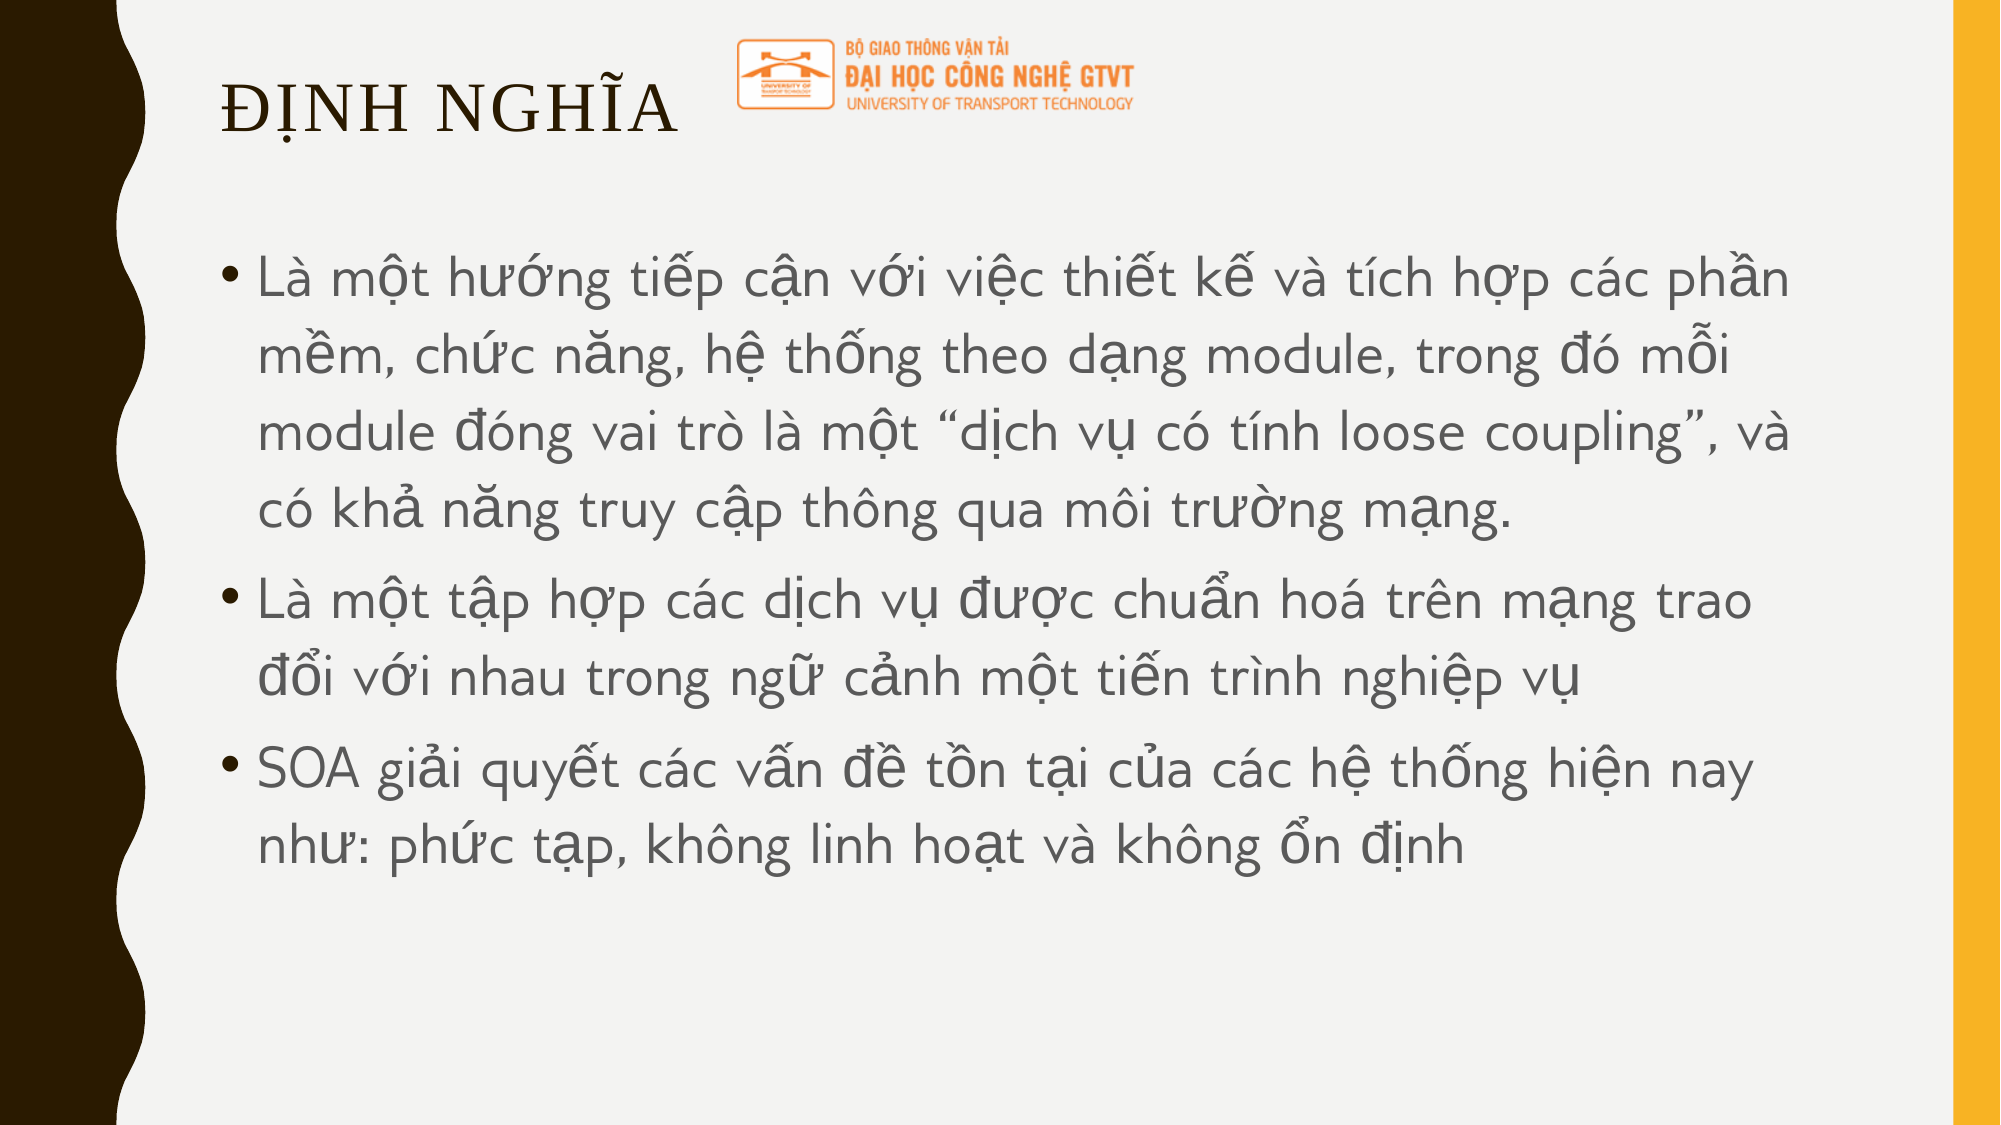

# Định nghĩa
Là một hướng tiếp cận với việc thiết kế và tích hợp các phần mềm, chức năng, hệ thống theo dạng module, trong đó mỗi module đóng vai trò là một “dịch vụ có tính loose coupling”, và có khả năng truy cập thông qua môi trường mạng.
Là một tập hợp các dịch vụ được chuẩn hoá trên mạng trao đổi với nhau trong ngữ cảnh một tiến trình nghiệp vụ
SOA giải quyết các vấn đề tồn tại của các hệ thống hiện nay như: phức tạp, không linh hoạt và không ổn định